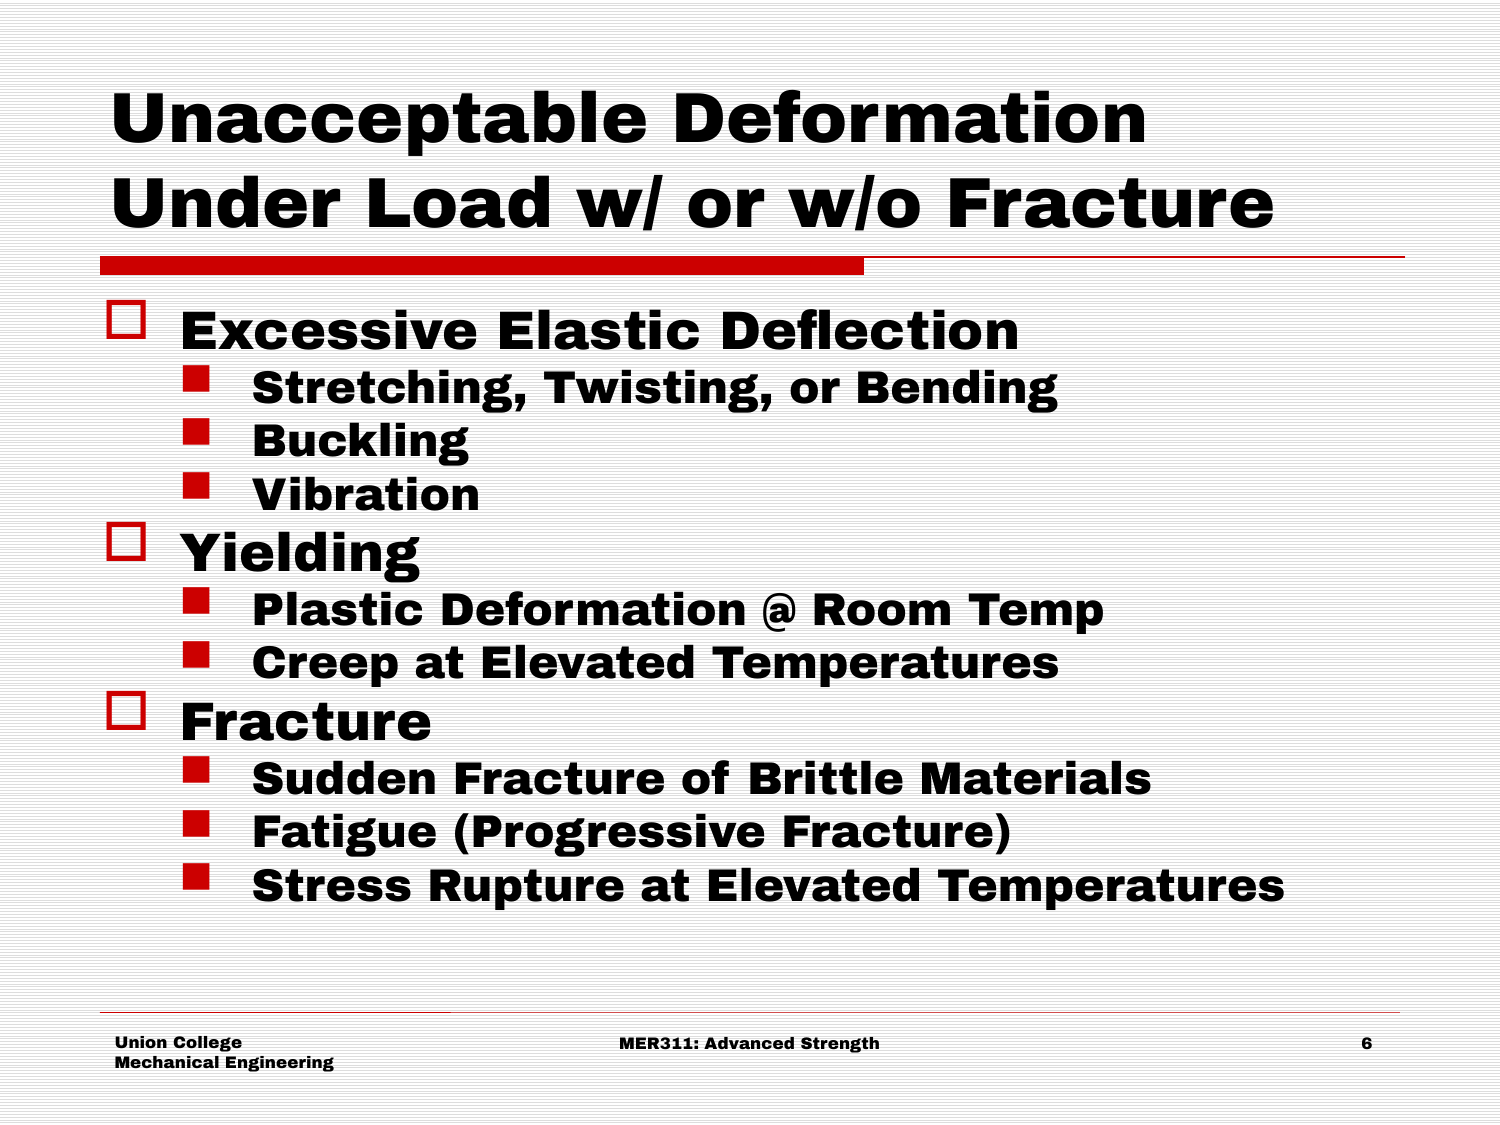

# Unacceptable Deformation Under Load w/ or w/o Fracture
Excessive Elastic Deflection
Stretching, Twisting, or Bending
Buckling
Vibration
Yielding
Plastic Deformation @ Room Temp
Creep at Elevated Temperatures
Fracture
Sudden Fracture of Brittle Materials
Fatigue (Progressive Fracture)
Stress Rupture at Elevated Temperatures
MER311: Advanced Strength
6